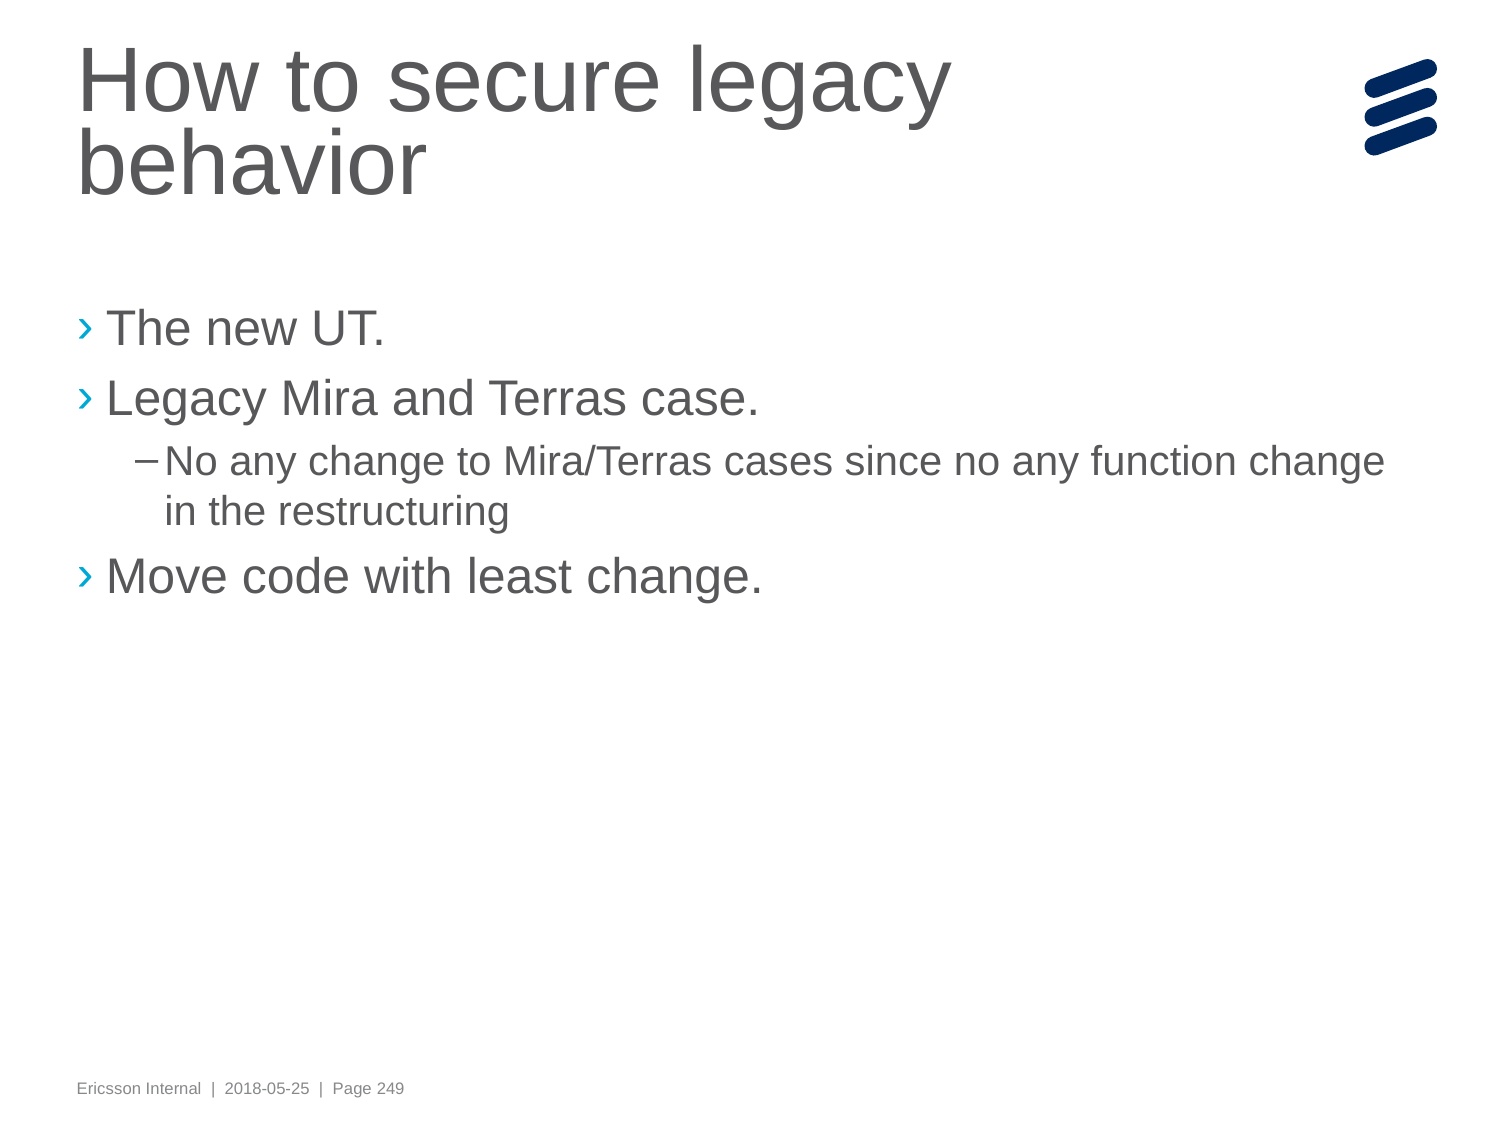

# How to secure legacy behavior
The new UT.
Legacy Mira and Terras case.
No any change to Mira/Terras cases since no any function change in the restructuring
Move code with least change.